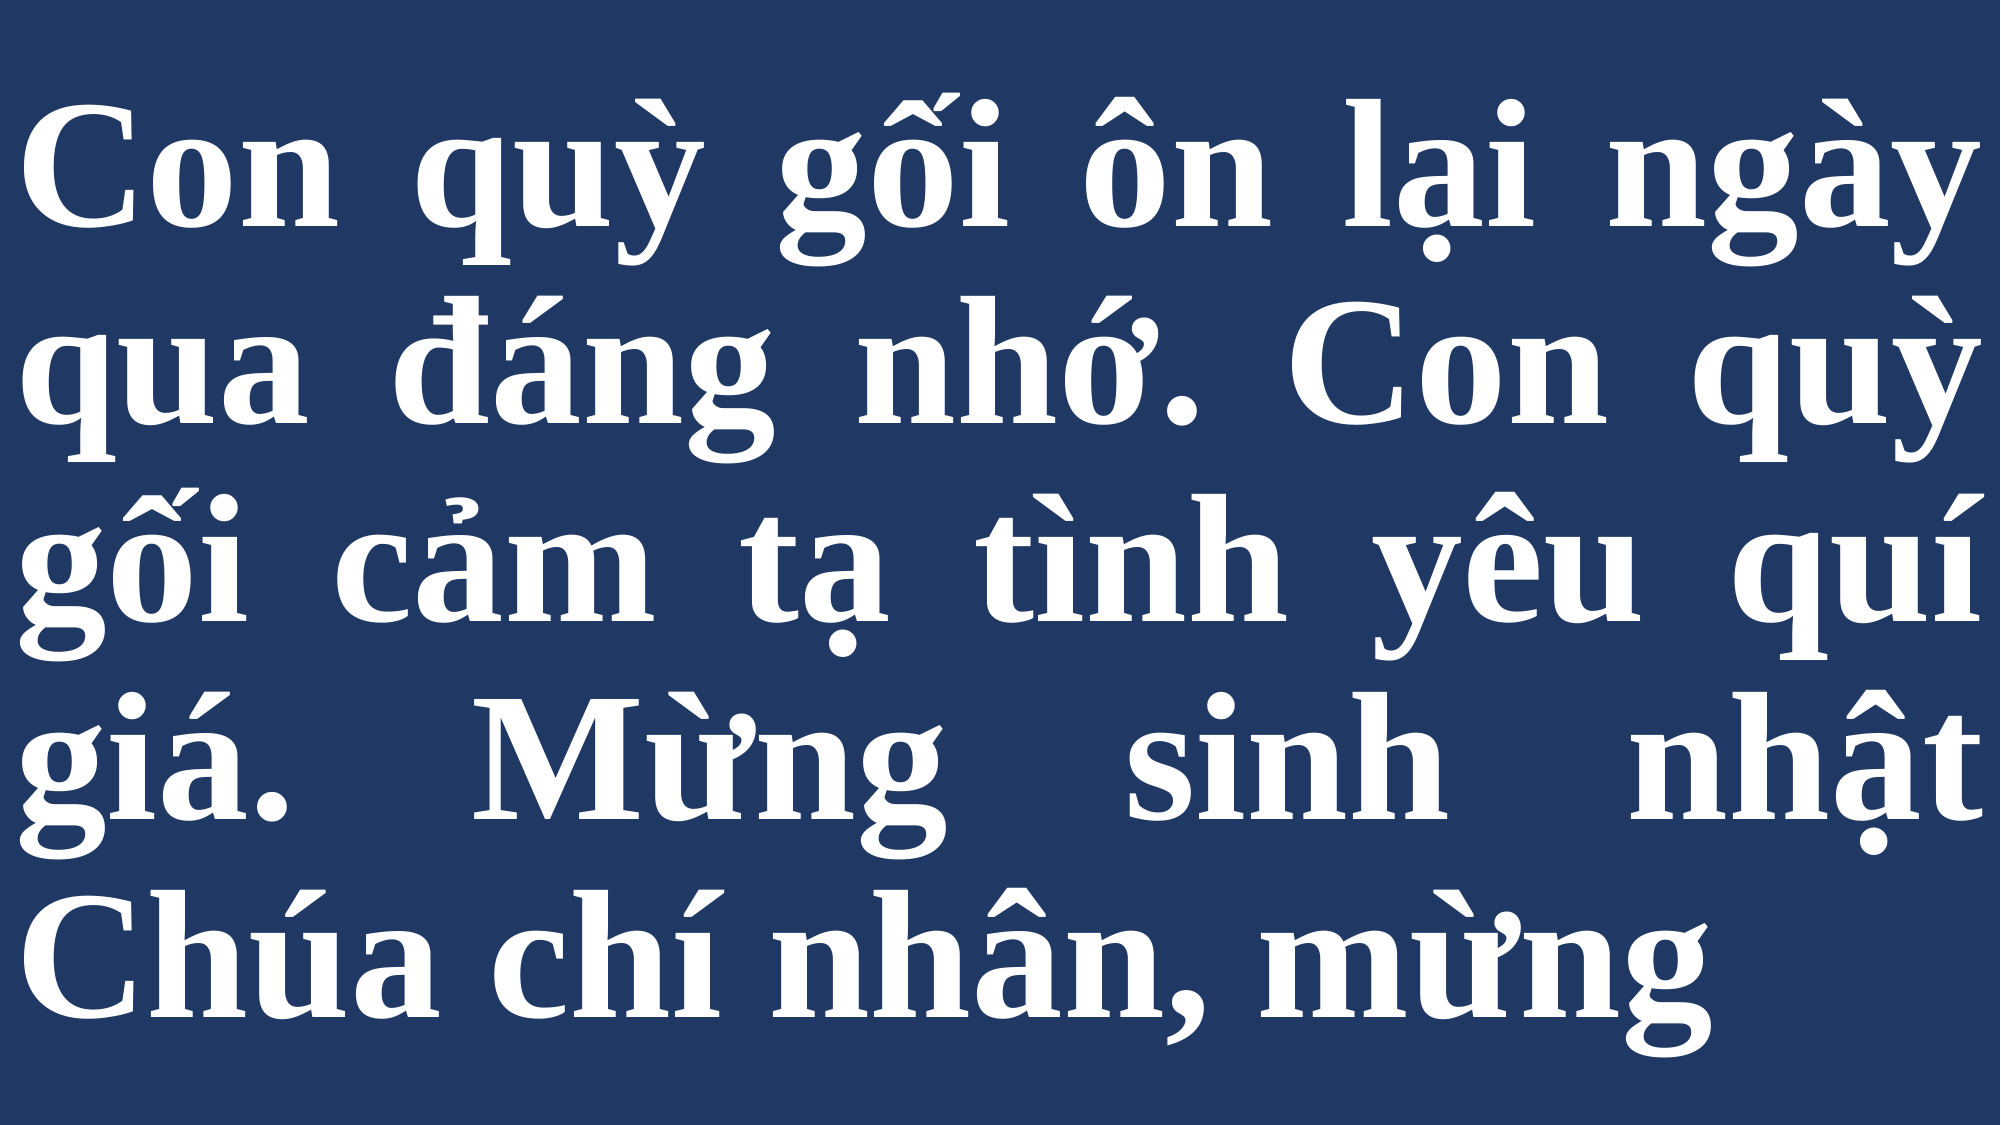

# Con quỳ gối ôn lại ngày qua đáng nhớ. Con quỳ gối cảm tạ tình yêu quí giá. Mừng sinh nhật Chúa chí nhân, mừng